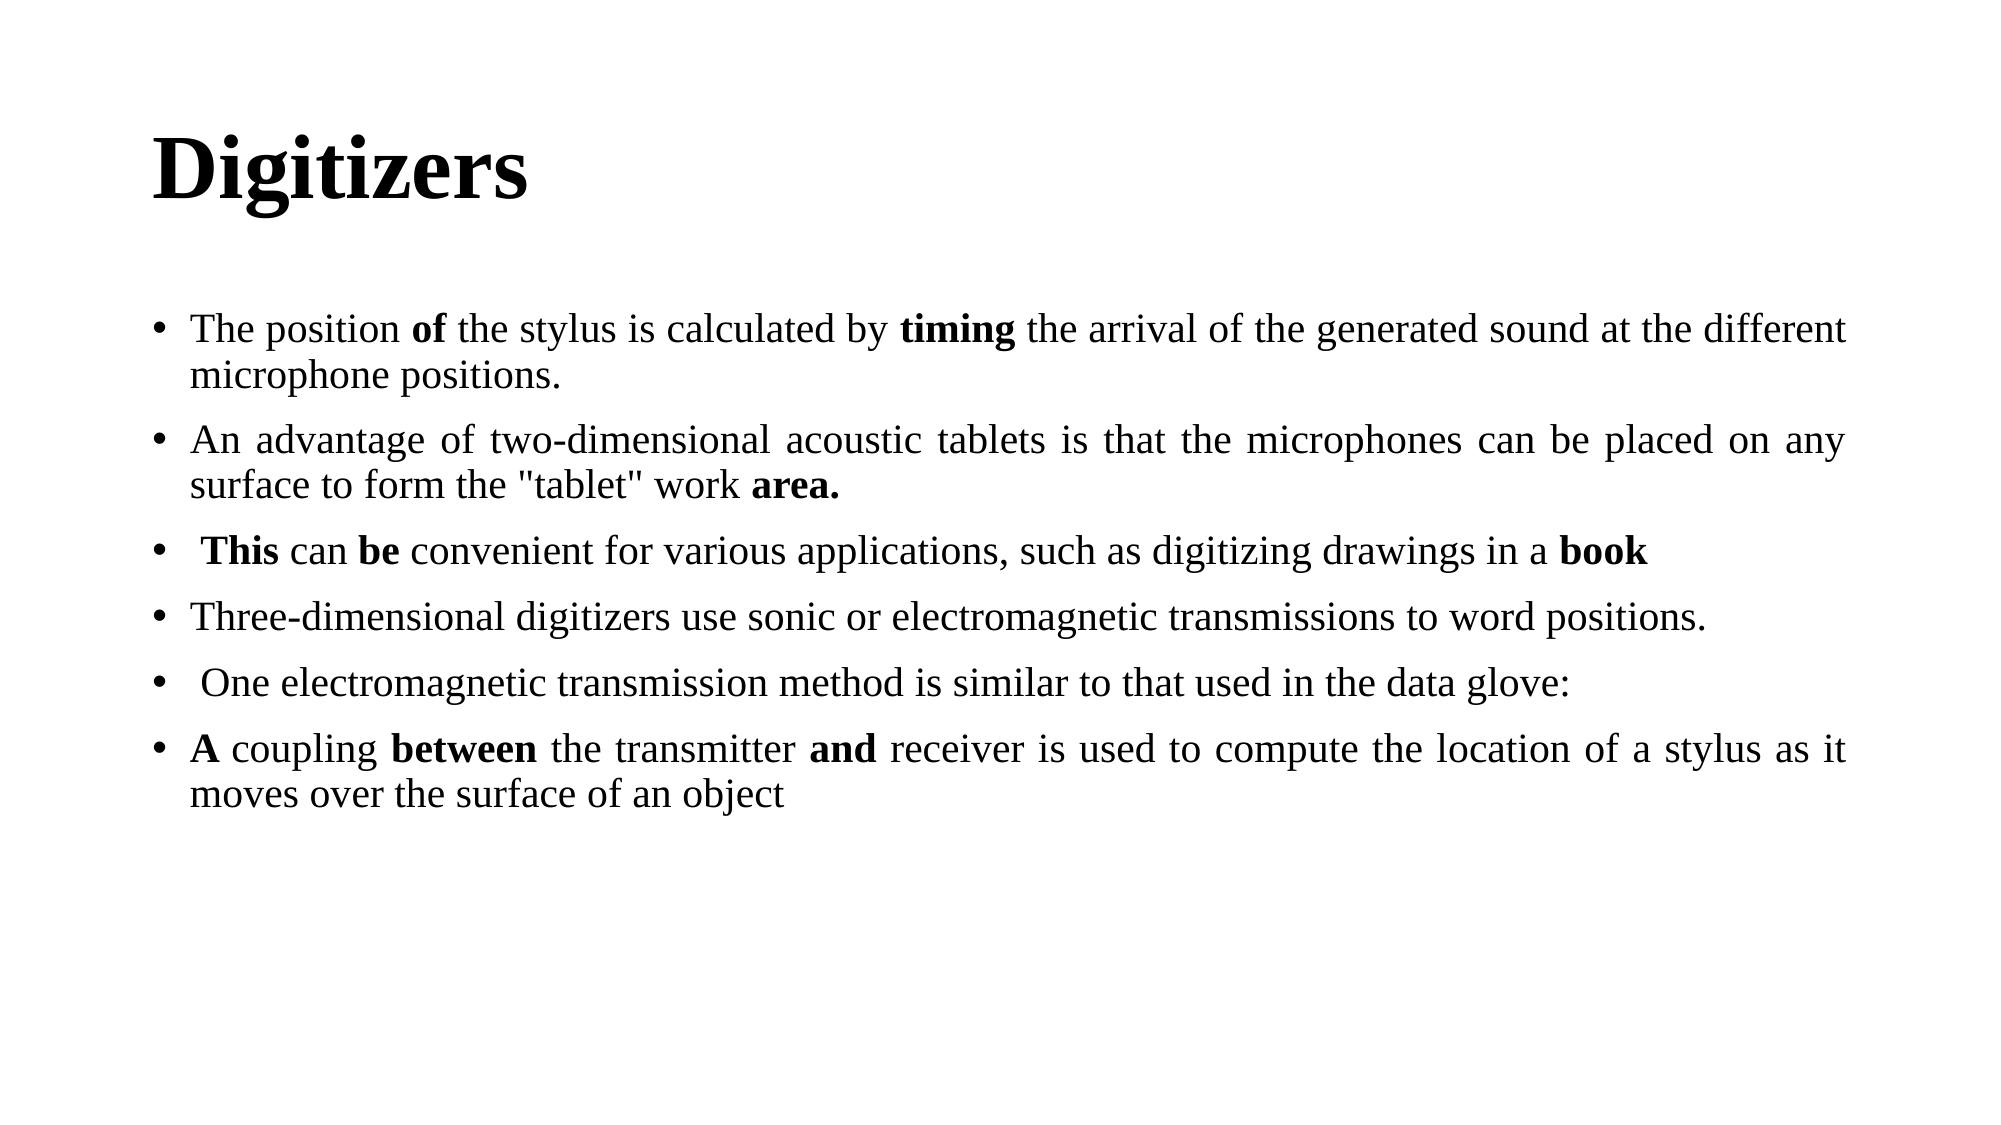

# Digitizers
The position of the stylus is calculated by timing the arrival of the generated sound at the different microphone positions.
An advantage of two-dimensional acoustic tablets is that the microphones can be placed on any surface to form the "tablet" work area.
 This can be convenient for various applications, such as digitizing drawings in a book
Three-dimensional digitizers use sonic or electromagnetic transmissions to word positions.
 One electromagnetic transmission method is similar to that used in the data glove:
A coupling between the transmitter and receiver is used to compute the location of a stylus as it moves over the surface of an object